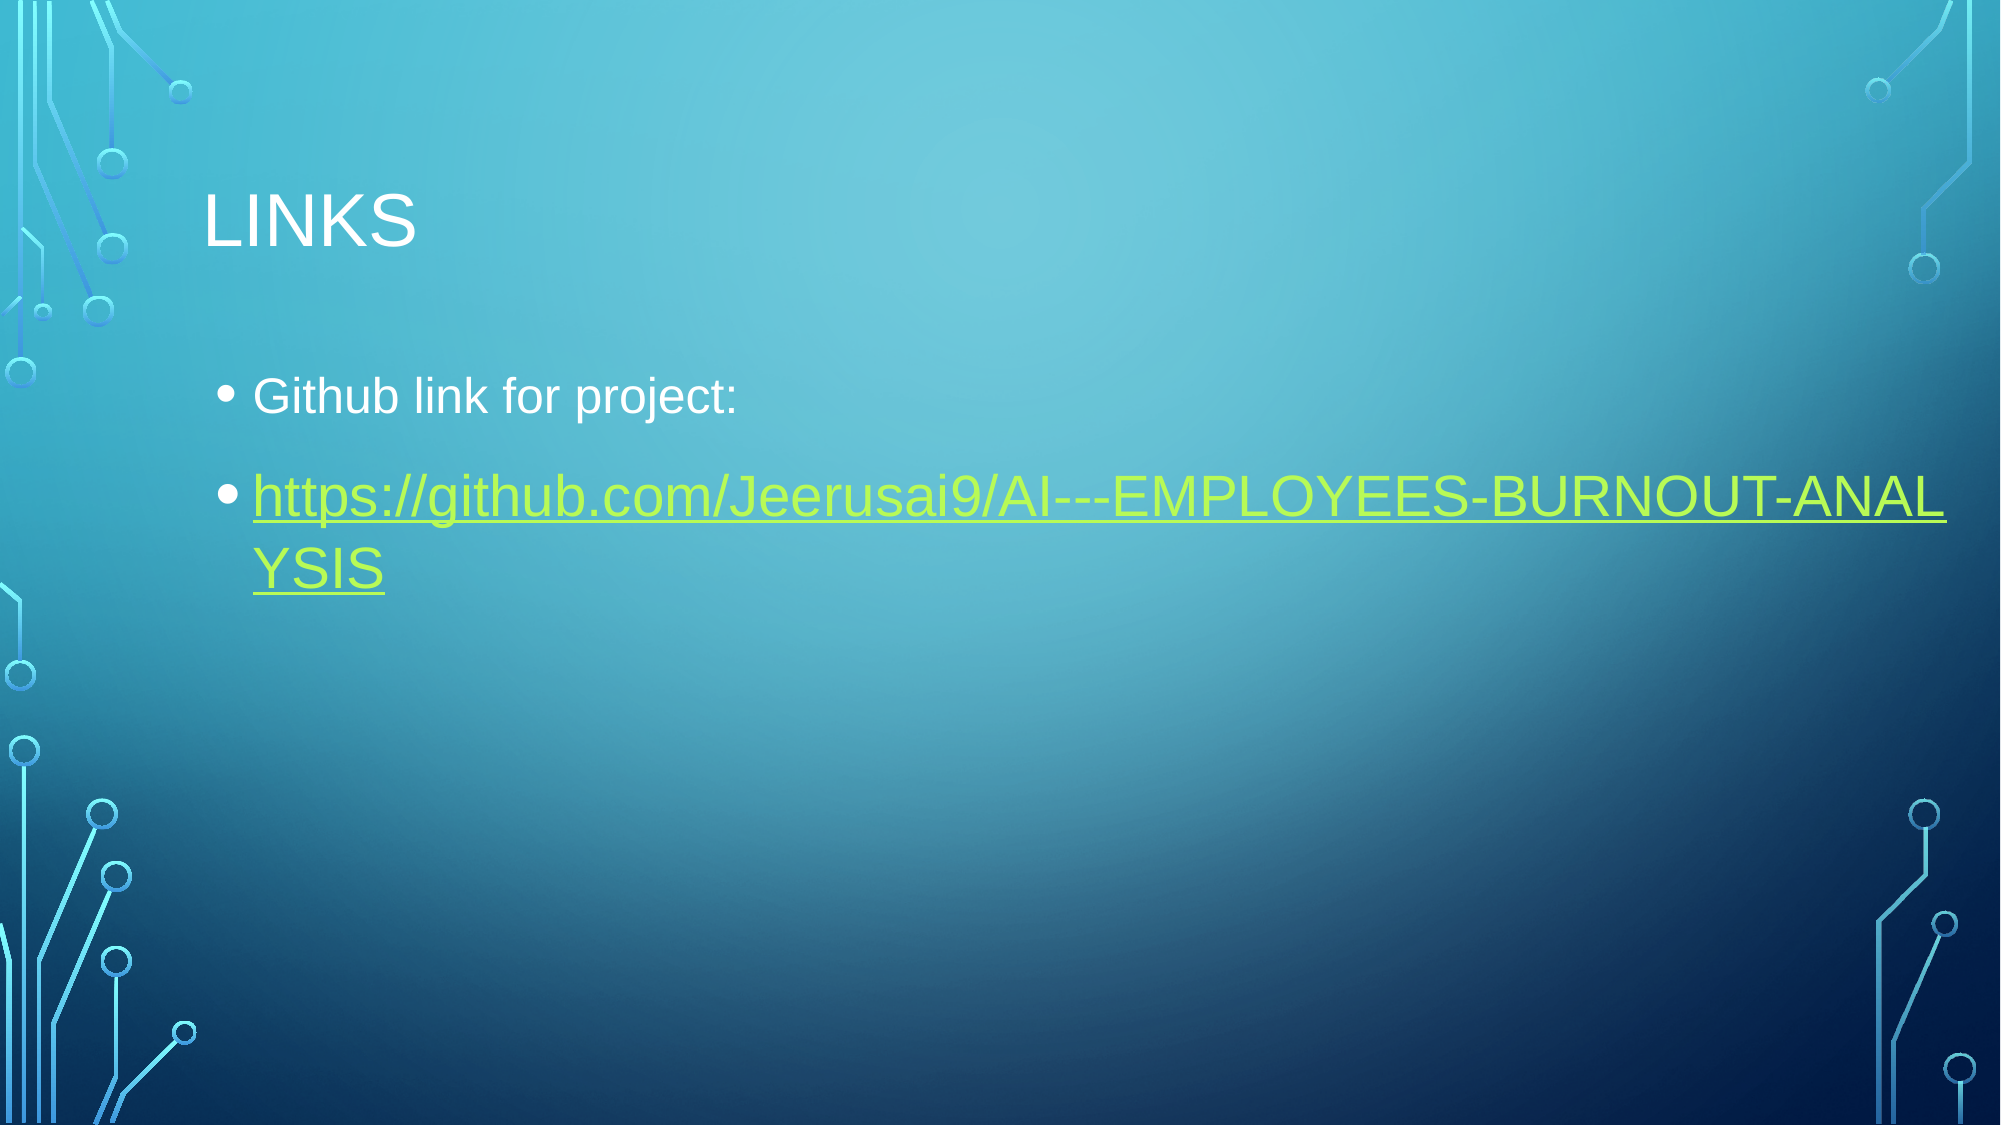

# links
Github link for project:
https://github.com/Jeerusai9/AI---EMPLOYEES-BURNOUT-ANALYSIS